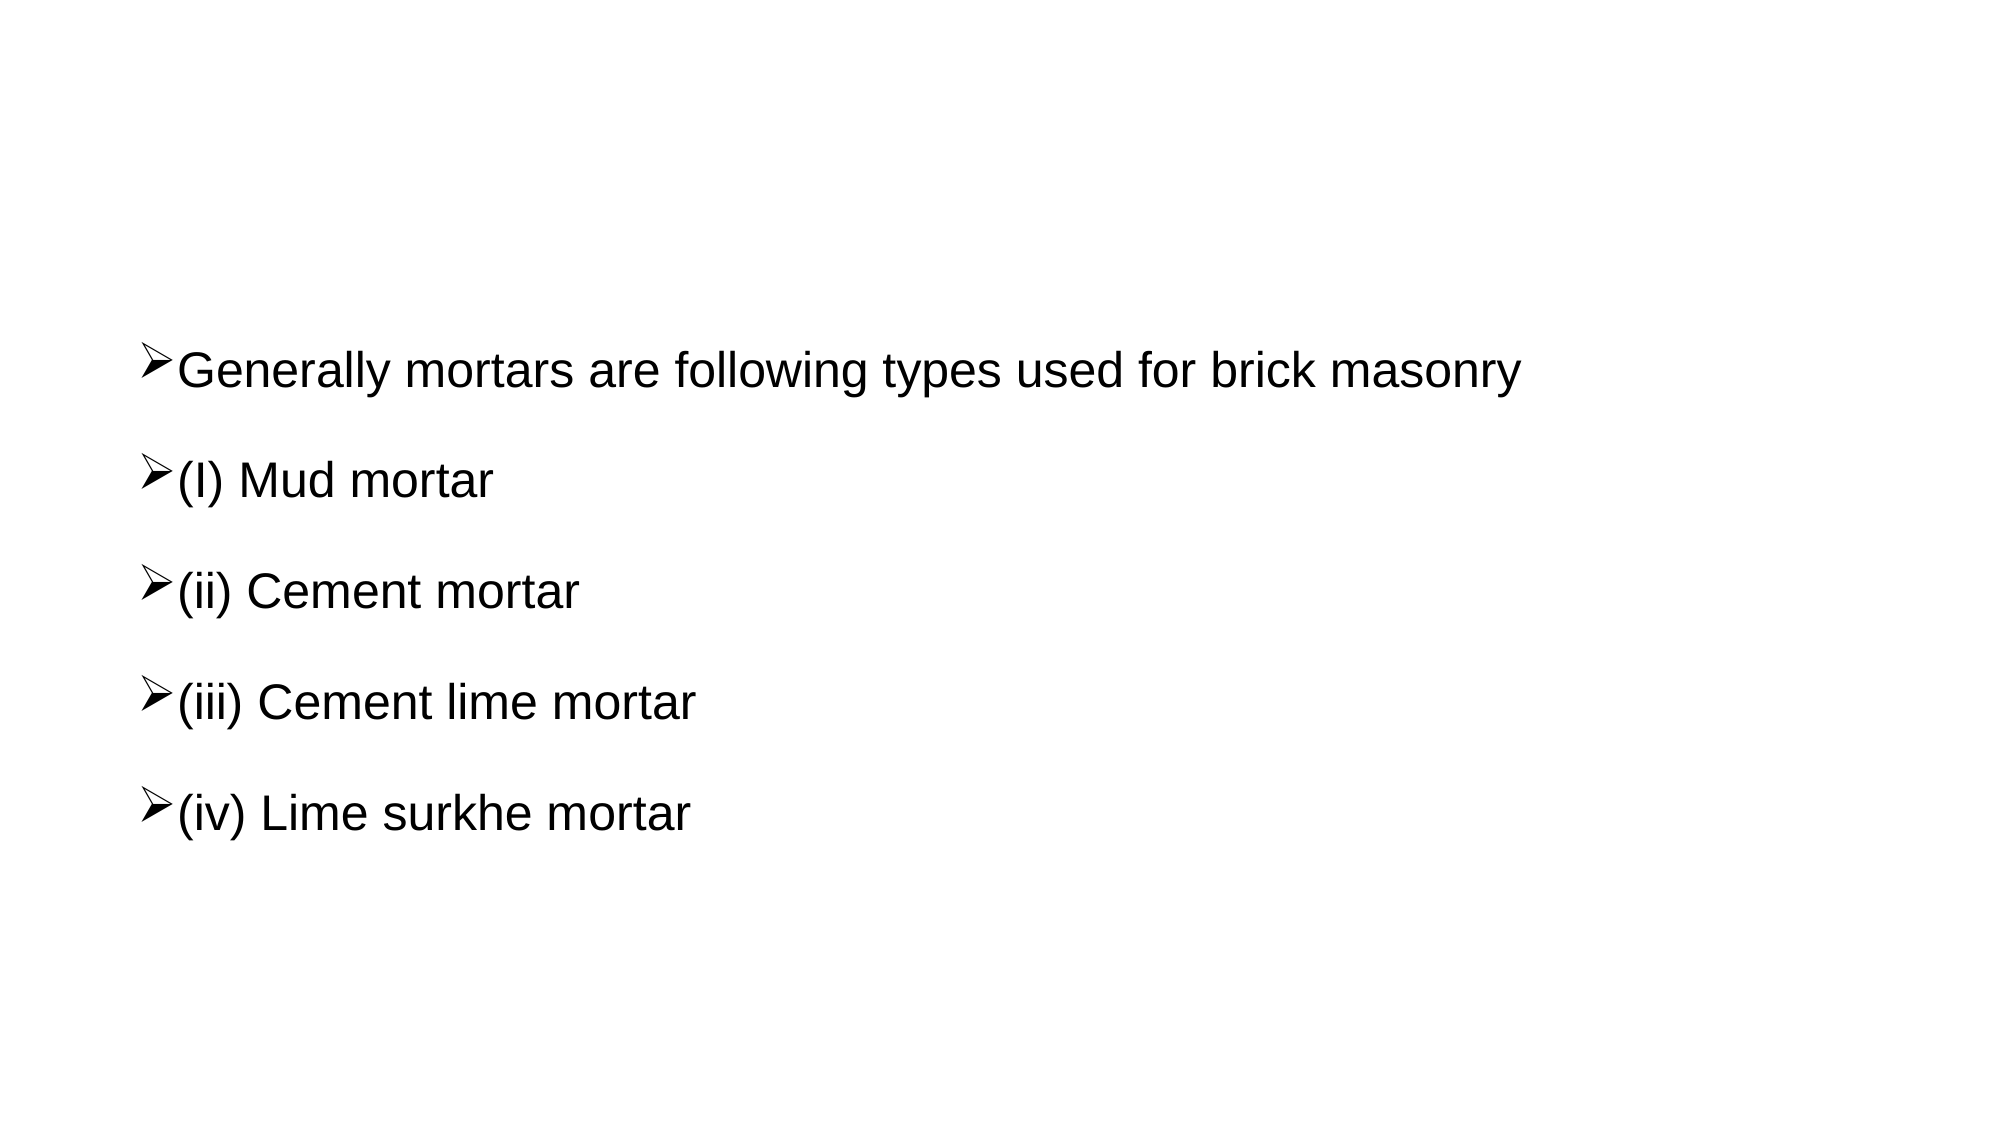

Generally mortars are following types used for brick masonry
(I) Mud mortar
(ii) Cement mortar
(iii) Cement lime mortar
(iv) Lime surkhe mortar